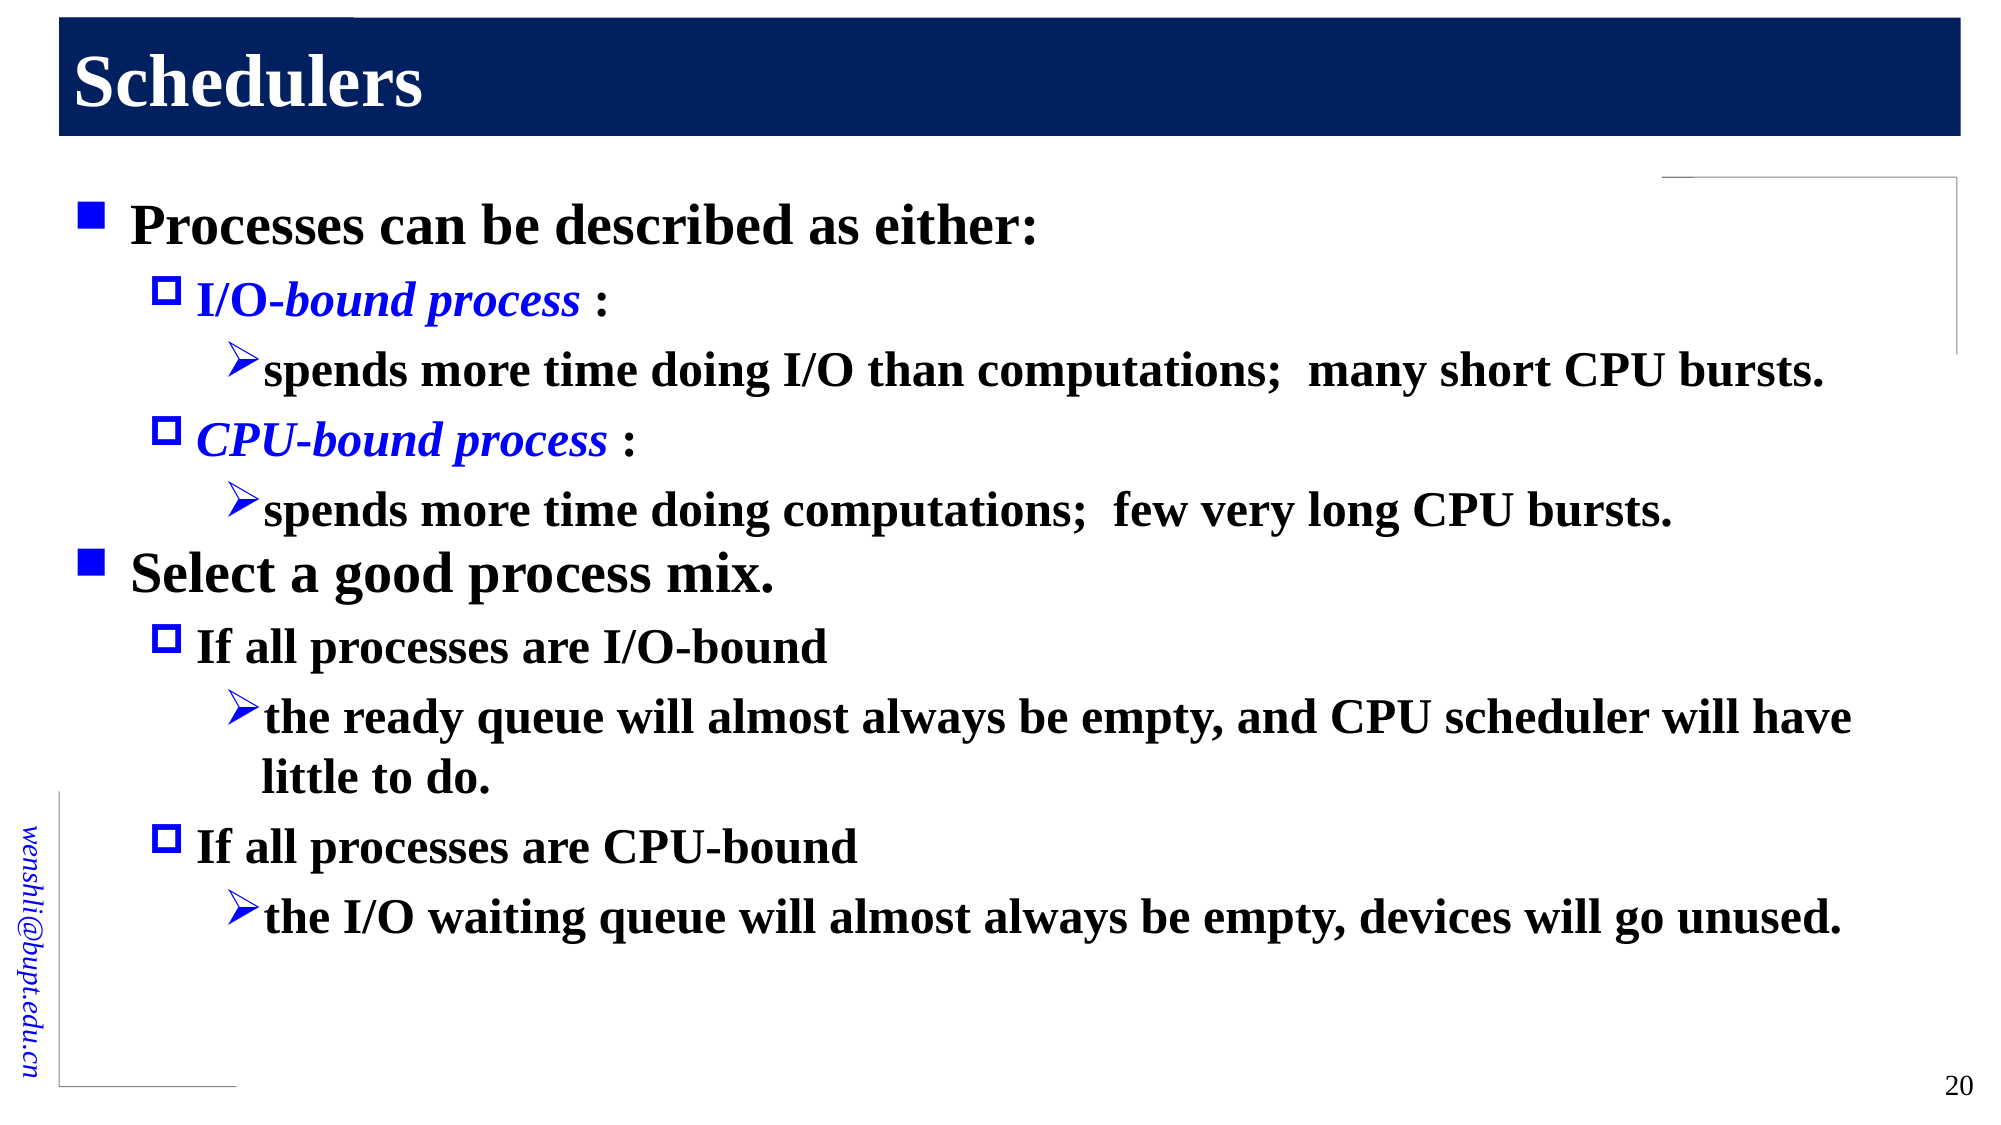

# Schedulers
Processes can be described as either:
I/O-bound process :
spends more time doing I/O than computations;  many short CPU bursts.
CPU-bound process :
spends more time doing computations;  few very long CPU bursts.
Select a good process mix.
If all processes are I/O-bound
the ready queue will almost always be empty, and CPU scheduler will have little to do.
If all processes are CPU-bound
the I/O waiting queue will almost always be empty, devices will go unused.

20